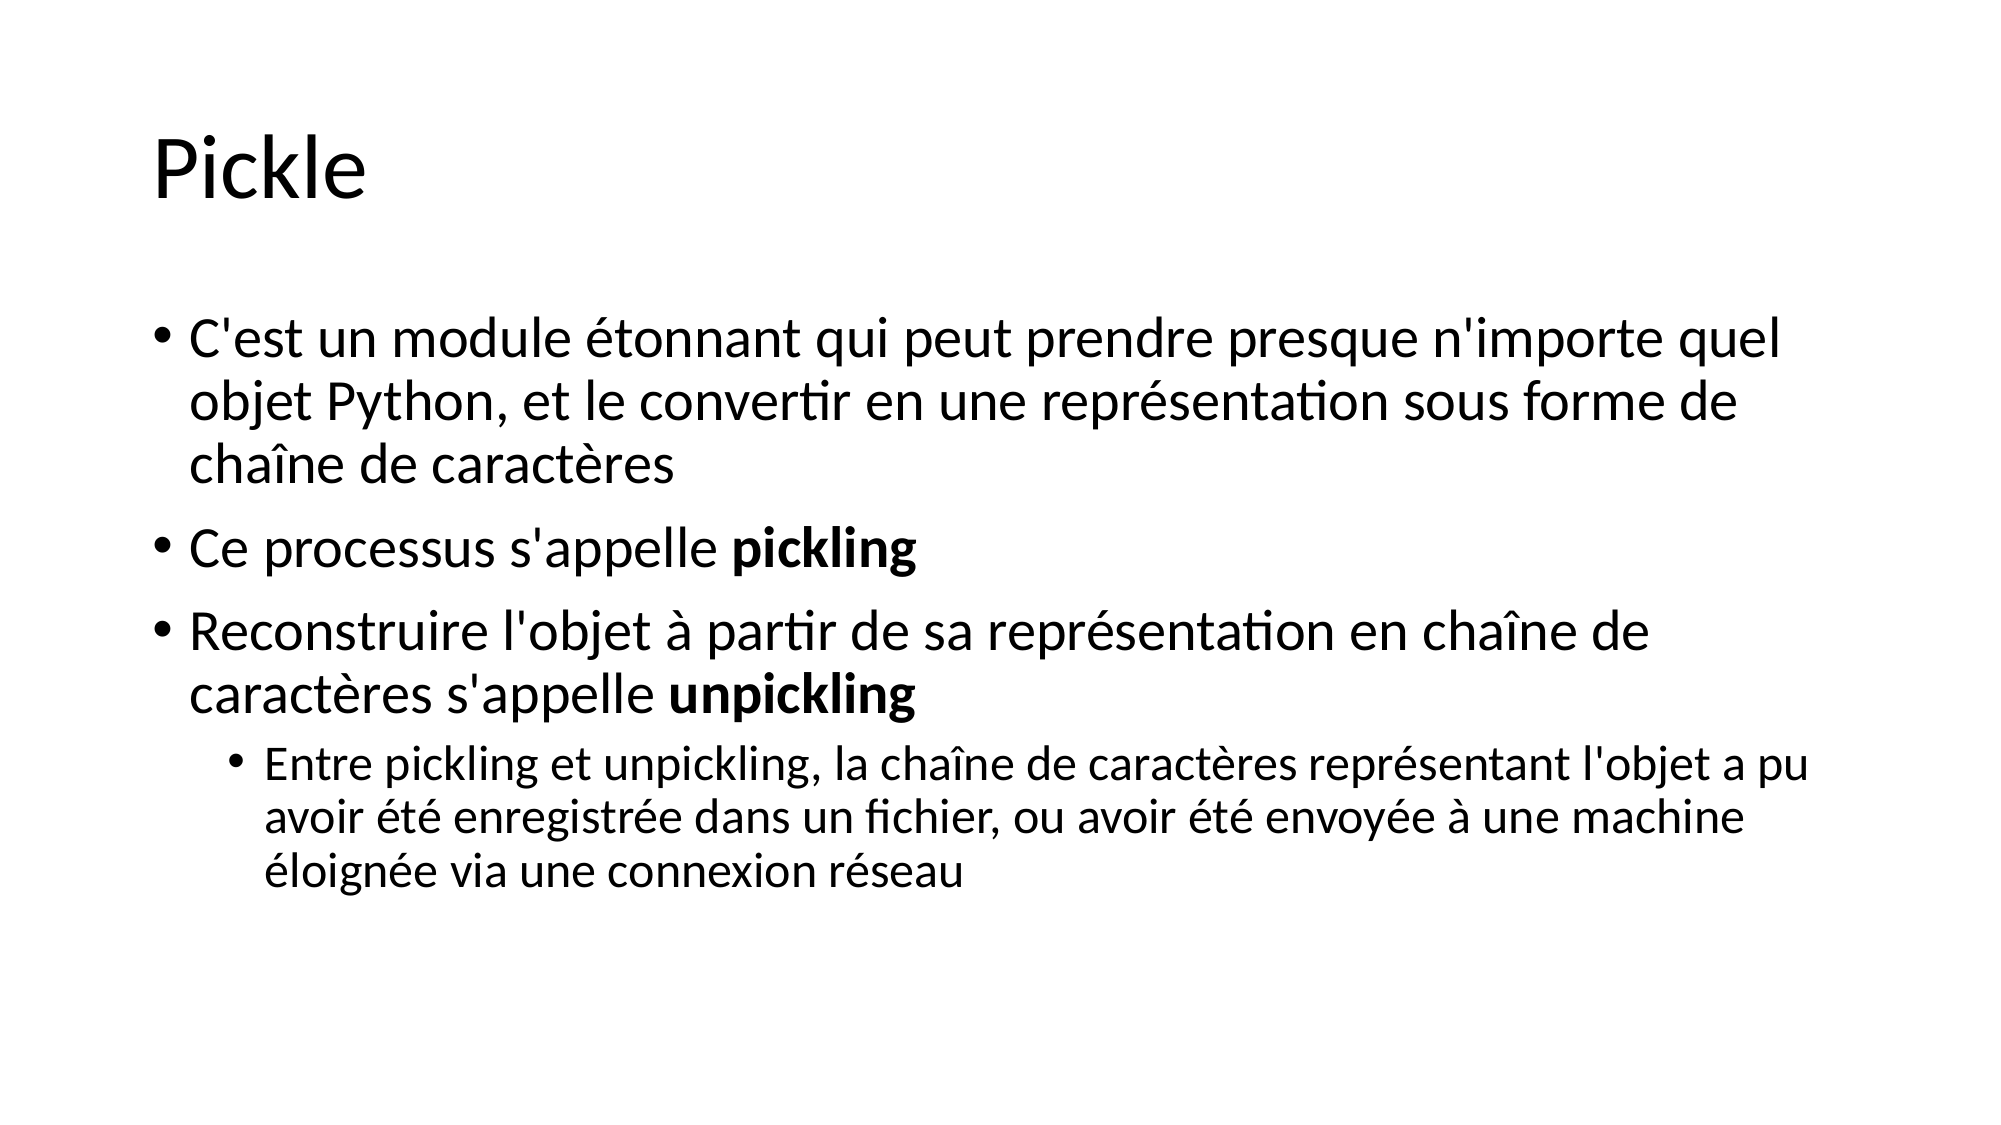

# Pickle
C'est un module étonnant qui peut prendre presque n'importe quel objet Python, et le convertir en une représentation sous forme de chaîne de caractères
Ce processus s'appelle pickling
Reconstruire l'objet à partir de sa représentation en chaîne de caractères s'appelle unpickling
Entre pickling et unpickling, la chaîne de caractères représentant l'objet a pu avoir été enregistrée dans un fichier, ou avoir été envoyée à une machine éloignée via une connexion réseau